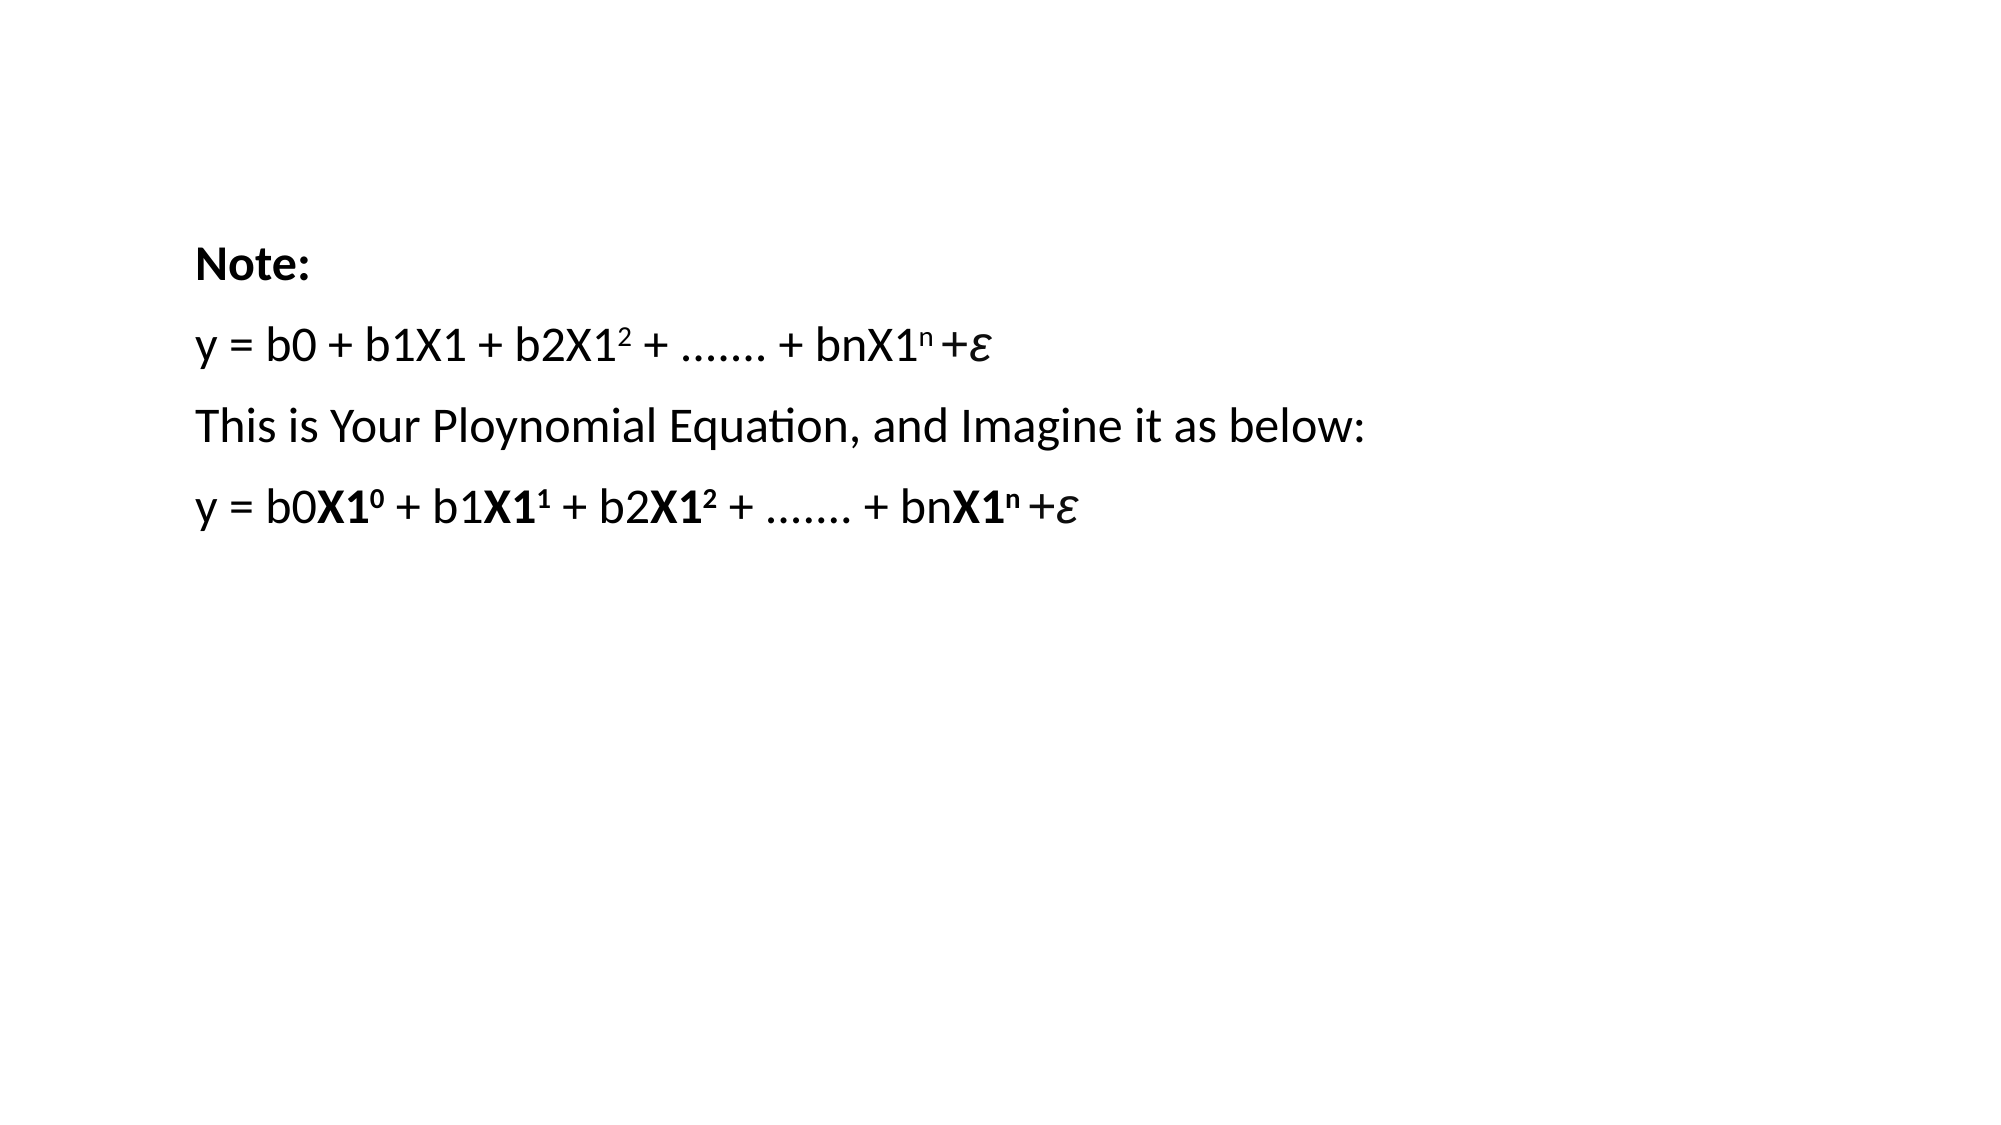

Note:
y = b0 + b1X1 + b2X12 + ....... + bnX1n +ε
This is Your Ploynomial Equation, and Imagine it as below:
y = b0X10 + b1X11 + b2X12 + ....... + bnX1n +ε